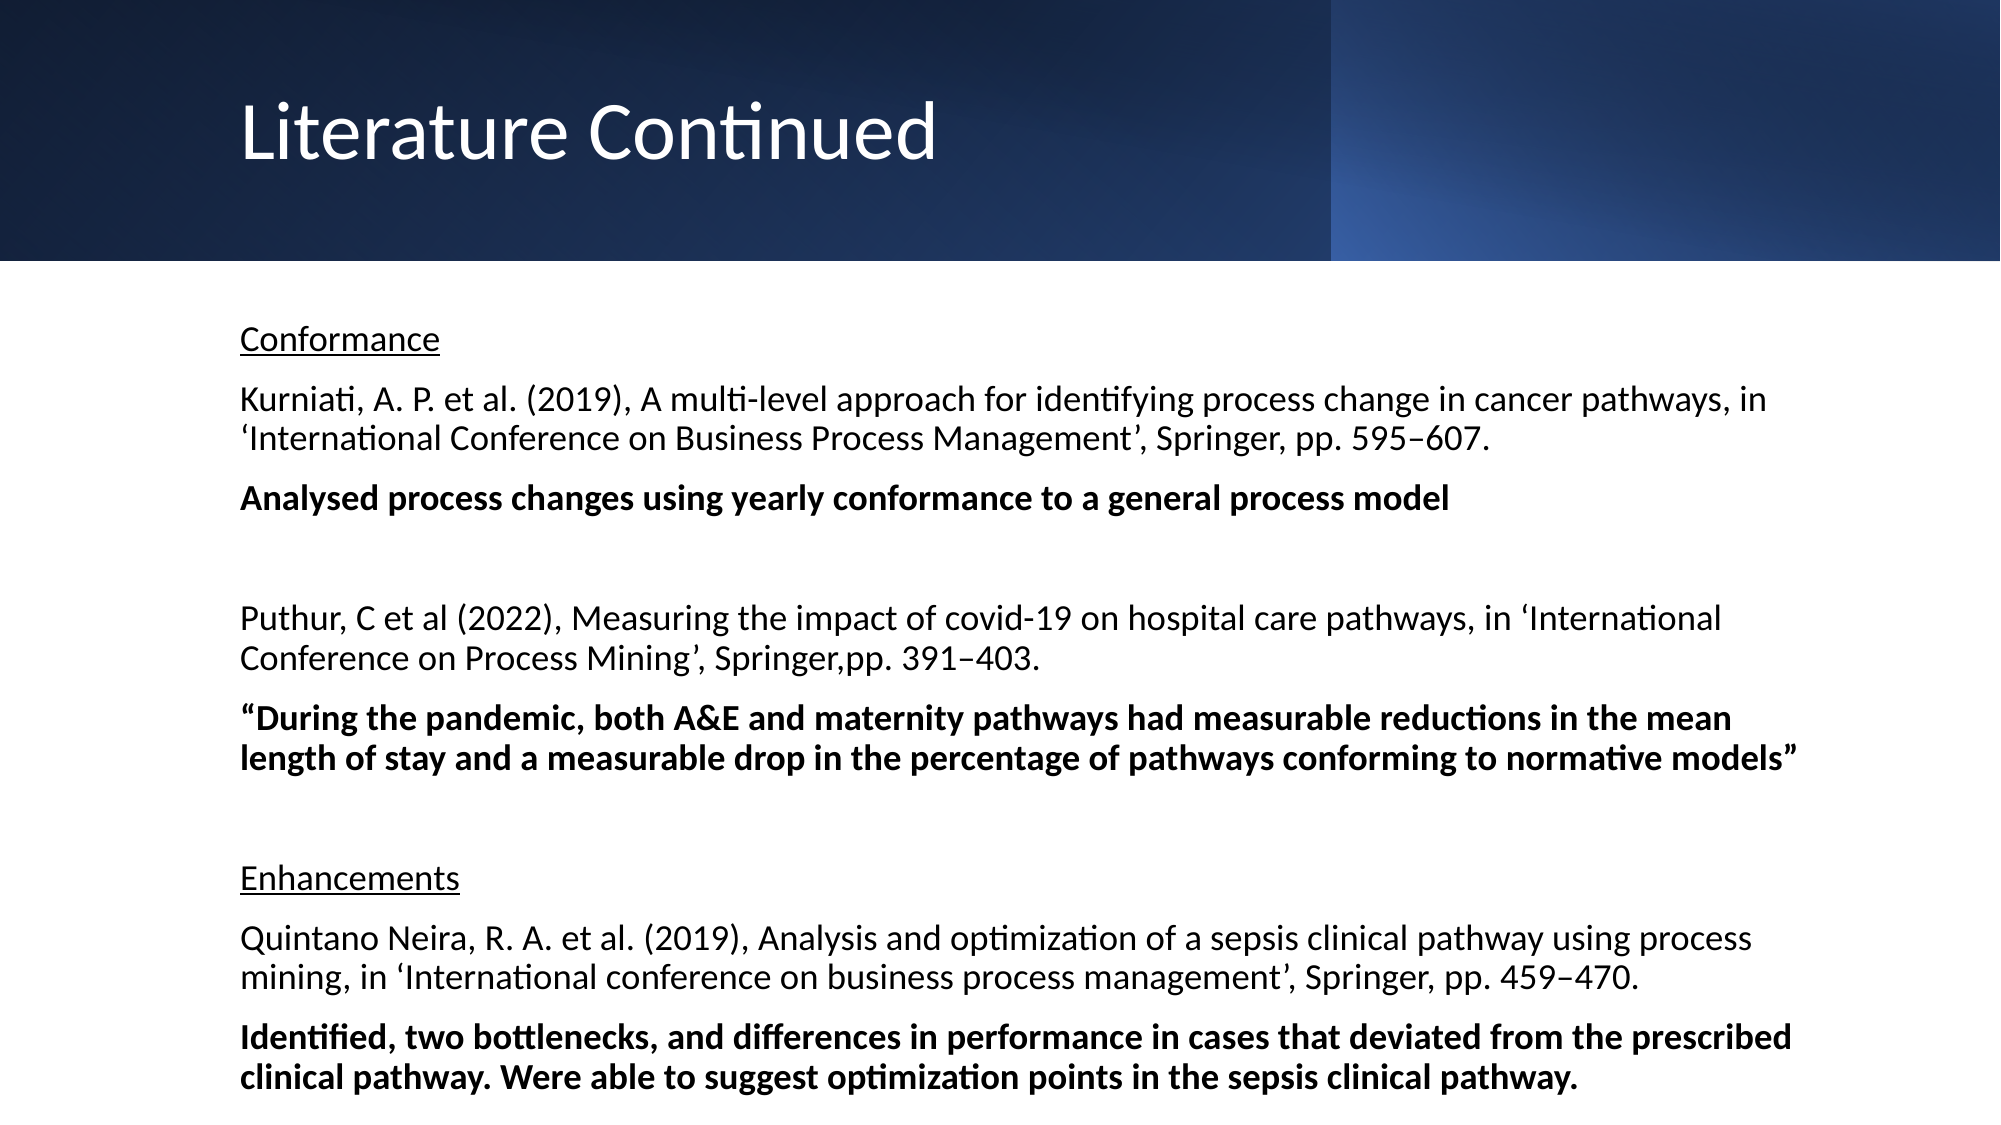

# Literature Continued
Conformance
Kurniati, A. P. et al. (2019), A multi-level approach for identifying process change in cancer pathways, in ‘International Conference on Business Process Management’, Springer, pp. 595–607.
Analysed process changes using yearly conformance to a general process model

Puthur, C et al (2022), Measuring the impact of covid-19 on hospital care pathways, in ‘International Conference on Process Mining’, Springer,pp. 391–403.
“During the pandemic, both A&E and maternity pathways had measurable reductions in the mean length of stay and a measurable drop in the percentage of pathways conforming to normative models”

Enhancements
Quintano Neira, R. A. et al. (2019), Analysis and optimization of a sepsis clinical pathway using process
mining, in ‘International conference on business process management’, Springer, pp. 459–470.
Identified, two bottlenecks, and differences in performance in cases that deviated from the prescribed clinical pathway. Were able to suggest optimization points in the sepsis clinical pathway.